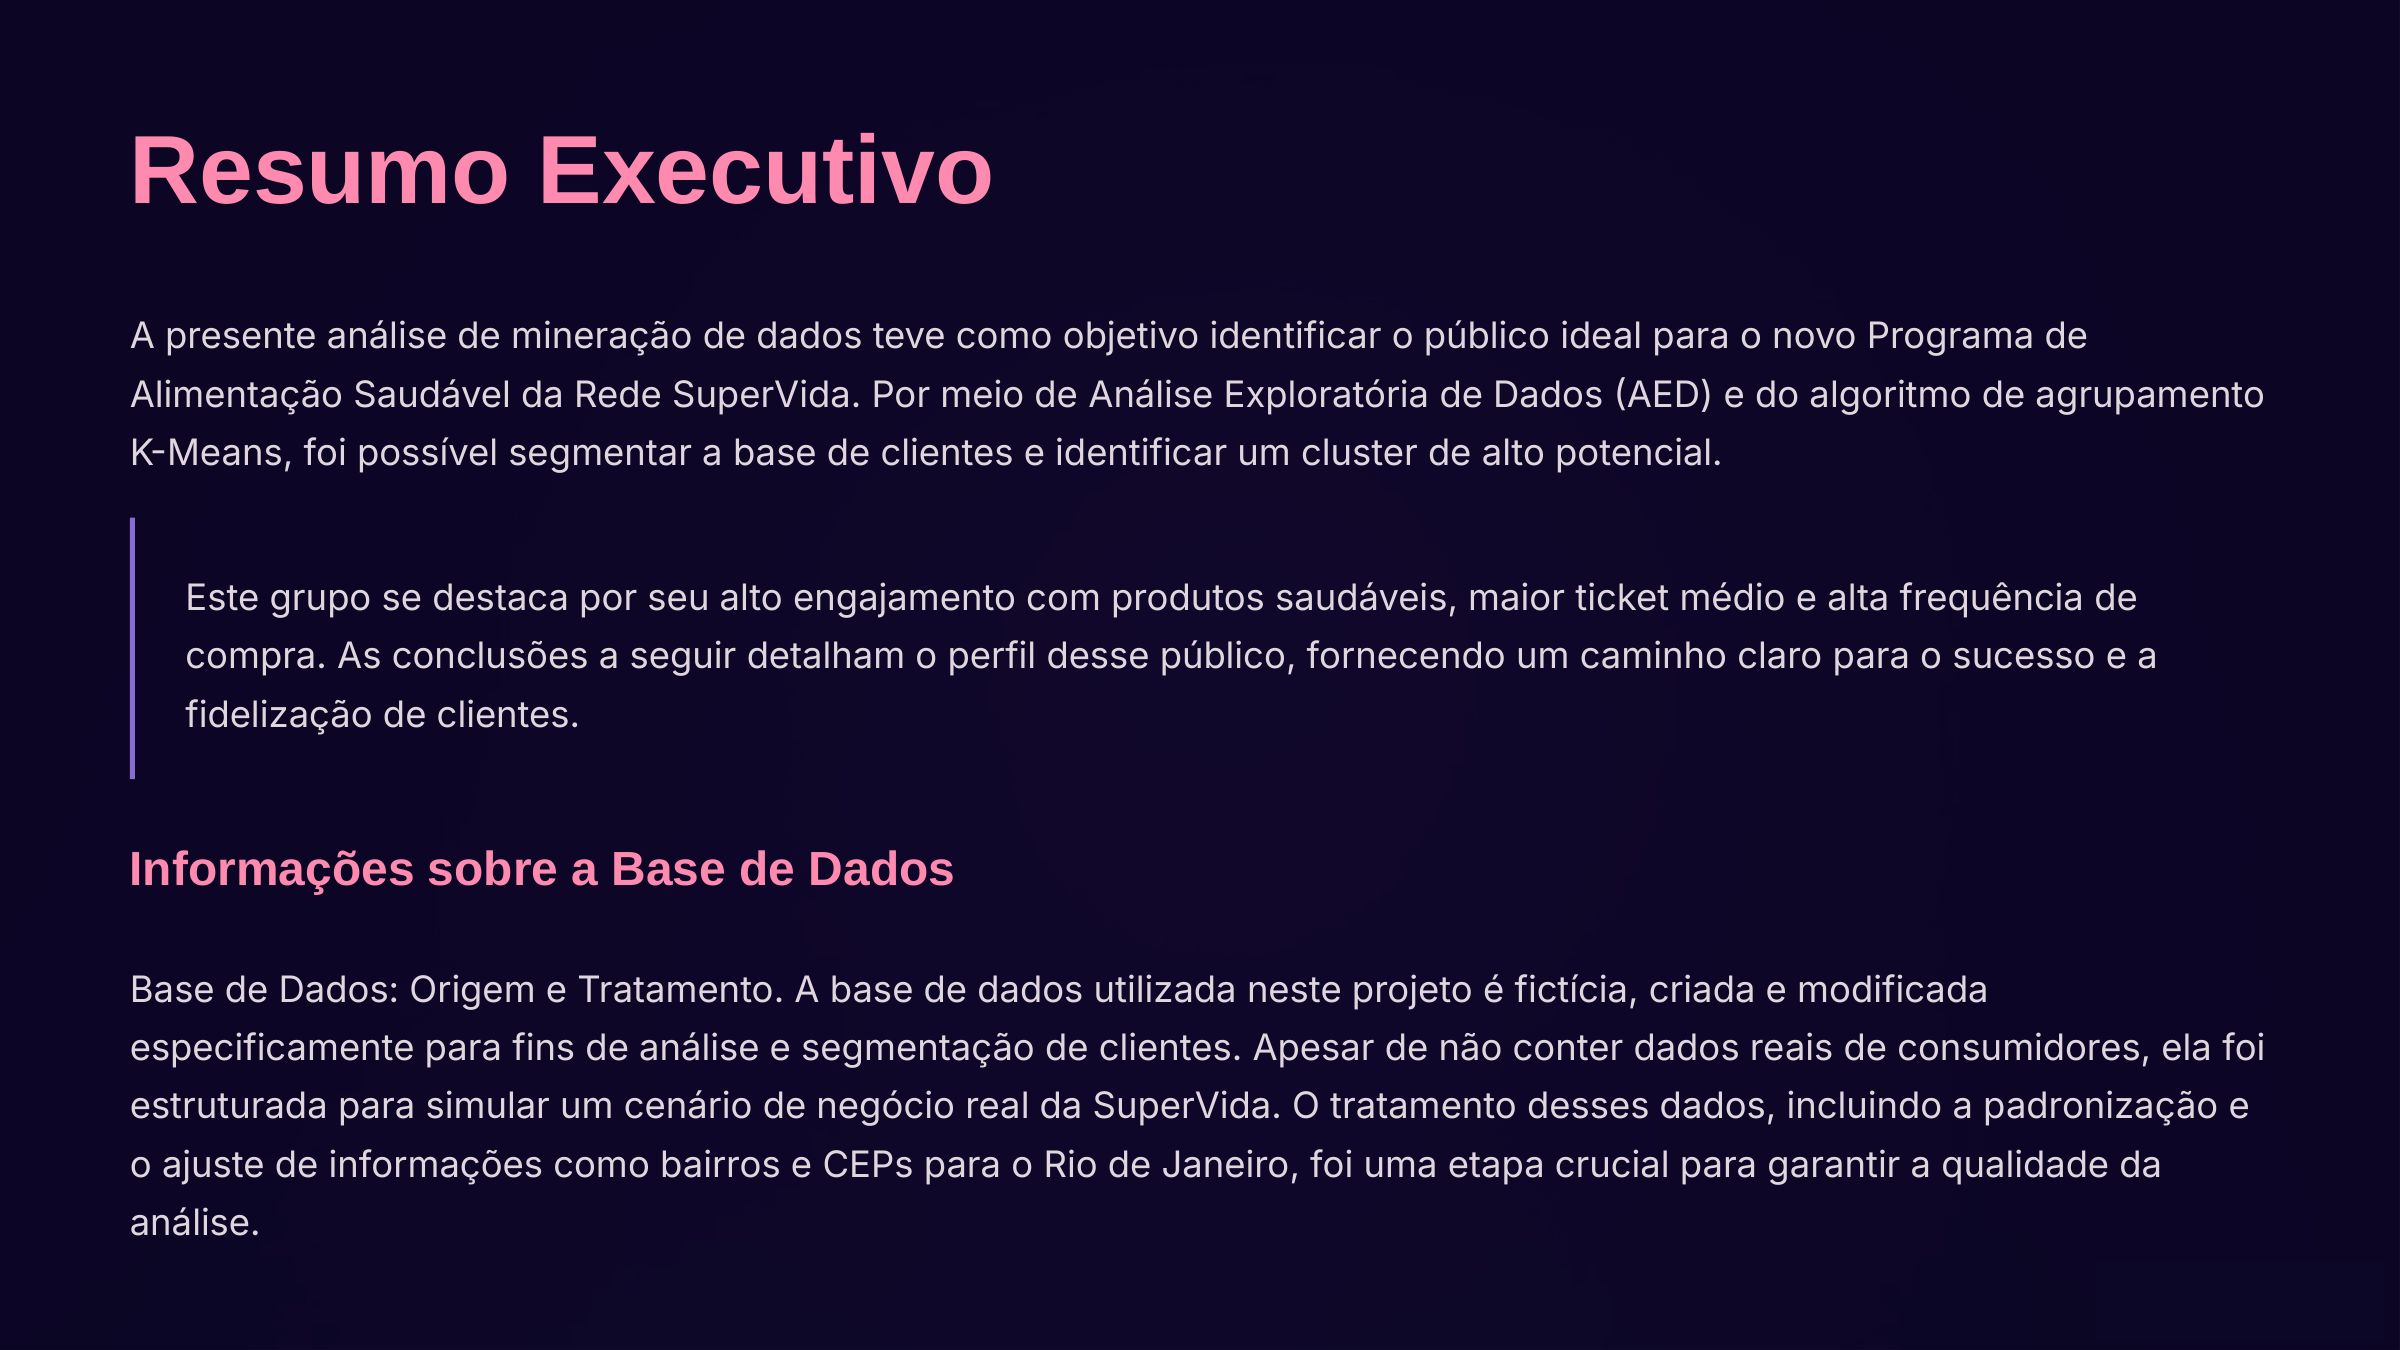

Resumo Executivo
A presente análise de mineração de dados teve como objetivo identificar o público ideal para o novo Programa de Alimentação Saudável da Rede SuperVida. Por meio de Análise Exploratória de Dados (AED) e do algoritmo de agrupamento K-Means, foi possível segmentar a base de clientes e identificar um cluster de alto potencial.

Este grupo se destaca por seu alto engajamento com produtos saudáveis, maior ticket médio e alta frequência de compra. As conclusões a seguir detalham o perfil desse público, fornecendo um caminho claro para o sucesso e a fidelização de clientes.
Informações sobre a Base de Dados
Base de Dados: Origem e Tratamento. A base de dados utilizada neste projeto é fictícia, criada e modificada especificamente para fins de análise e segmentação de clientes. Apesar de não conter dados reais de consumidores, ela foi estruturada para simular um cenário de negócio real da SuperVida. O tratamento desses dados, incluindo a padronização e o ajuste de informações como bairros e CEPs para o Rio de Janeiro, foi uma etapa crucial para garantir a qualidade da análise.